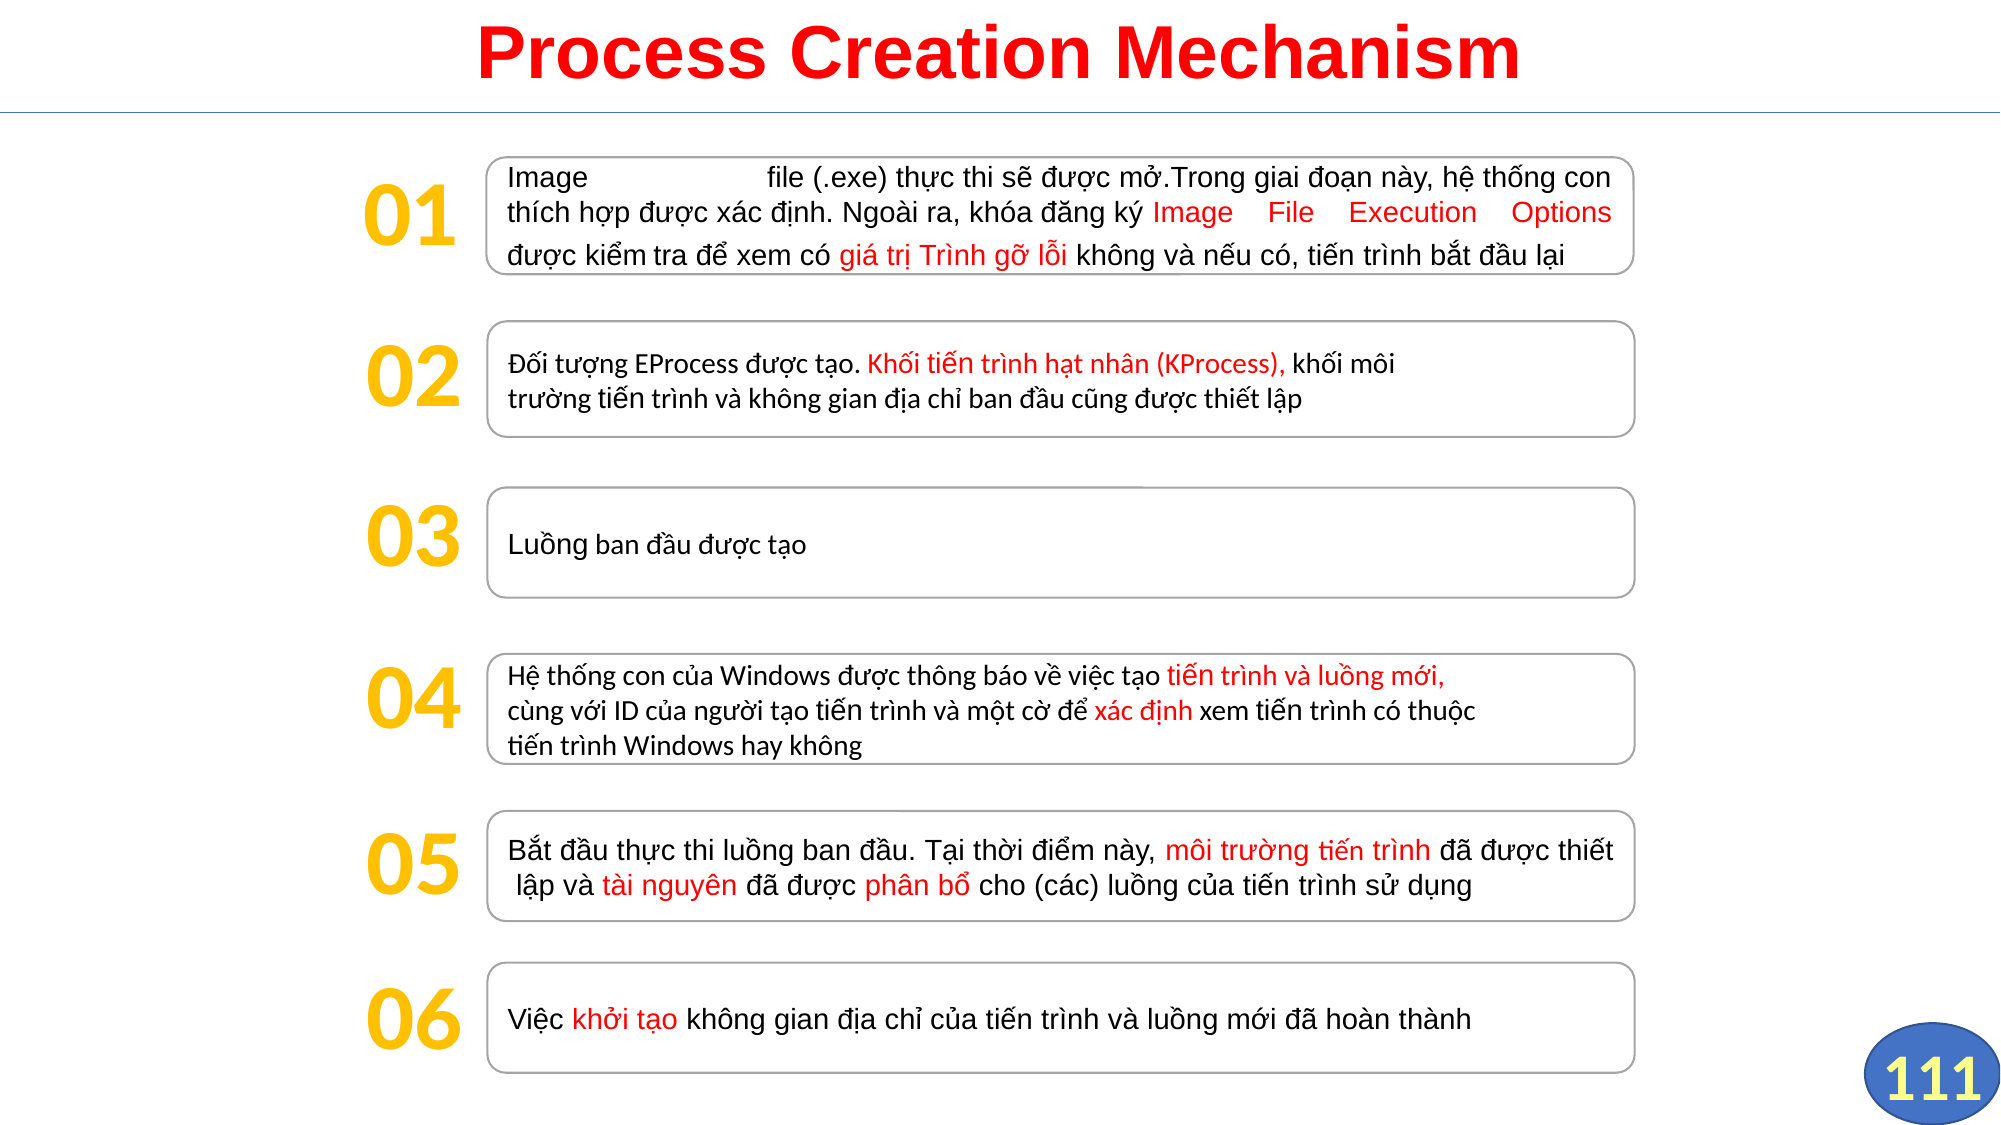

# Process Creation Mechanism
Image file (.exe) thực thi sẽ được mở.Trong giai đoạn này, hệ thống con thích hợp được xác định. Ngoài ra, khóa đăng ký Image File Execution Options được kiểm tra để xem có giá trị Trình gỡ lỗi không và nếu có, tiến trình bắt đầu lại​
01
Đối tượng EProcess được tạo. Khối tiến trình hạt nhân (KProcess), khối môi trường tiến trình và không gian địa chỉ ban đầu cũng được thiết lập
02
03
Luồng ban đầu được tạo
04
Hệ thống con của Windows được thông báo về việc tạo tiến trình và luồng mới, cùng với ID của người tạo tiến trình và một cờ để xác định xem tiến trình có thuộc tiến trình Windows hay không
Bắt đầu thực thi luồng ban đầu. Tại thời điểm này, môi trường tiến trình đã được thiết  lập và tài nguyên đã được phân bổ cho (các) luồng của tiến trình sử dụng
05
Việc khởi tạo không gian địa chỉ của tiến trình và luồng mới đã hoàn thành
06
111